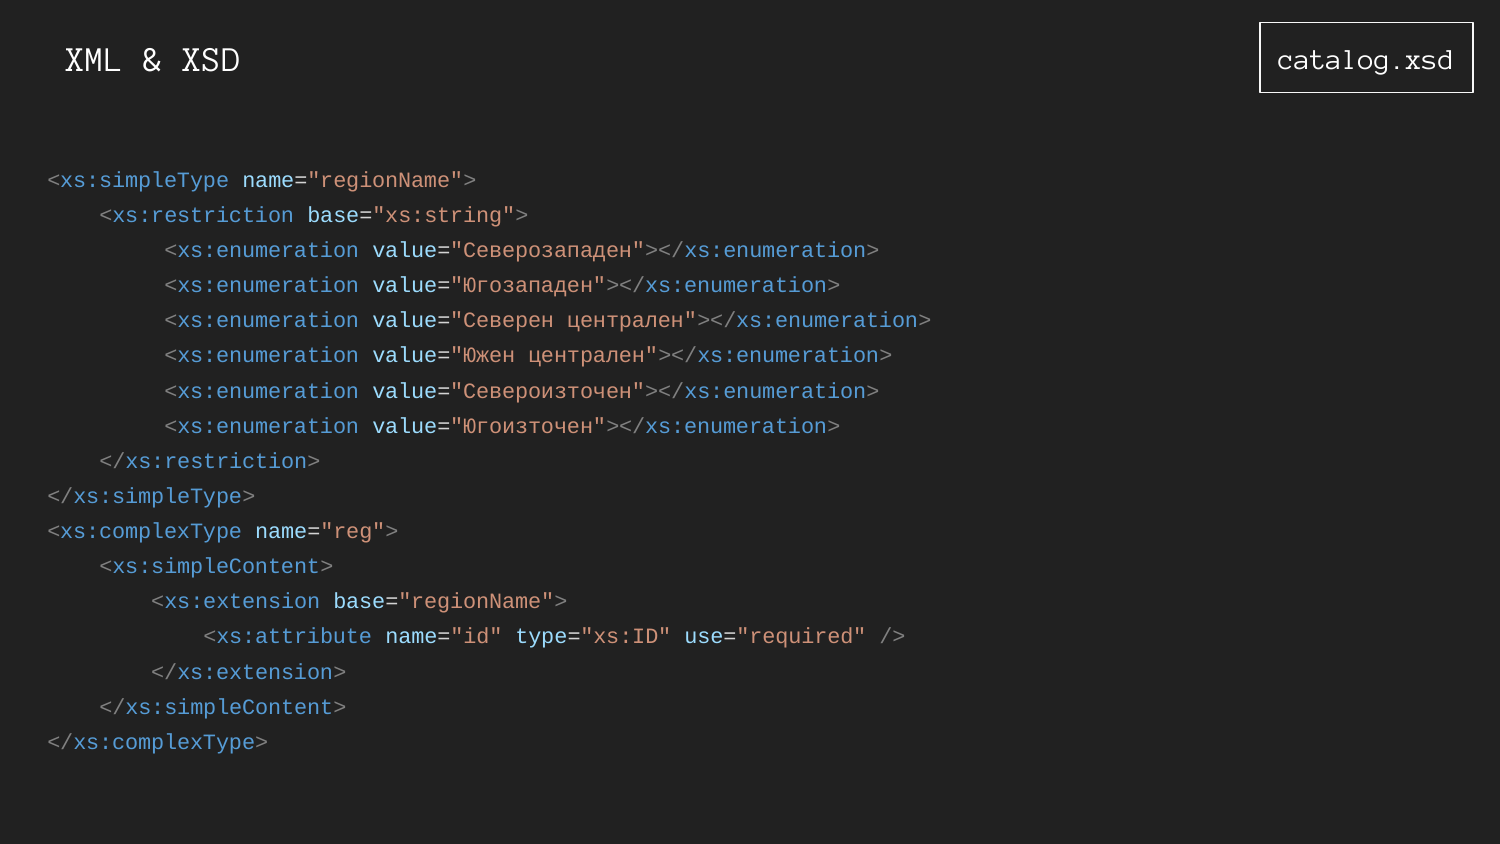

# XML & XSD
catalog.xsd
<xs:simpleType name="regionName">
    <xs:restriction base="xs:string">
         <xs:enumeration value="Северозападен"></xs:enumeration>
         <xs:enumeration value="Югозападен"></xs:enumeration>
         <xs:enumeration value="Северен централен"></xs:enumeration>
         <xs:enumeration value="Южен централен"></xs:enumeration>
         <xs:enumeration value="Североизточен"></xs:enumeration>
         <xs:enumeration value="Югоизточен"></xs:enumeration>
    </xs:restriction>
</xs:simpleType>
<xs:complexType name="reg">
    <xs:simpleContent>
        <xs:extension base="regionName">
            <xs:attribute name="id" type="xs:ID" use="required" />
        </xs:extension>
    </xs:simpleContent>
</xs:complexType>